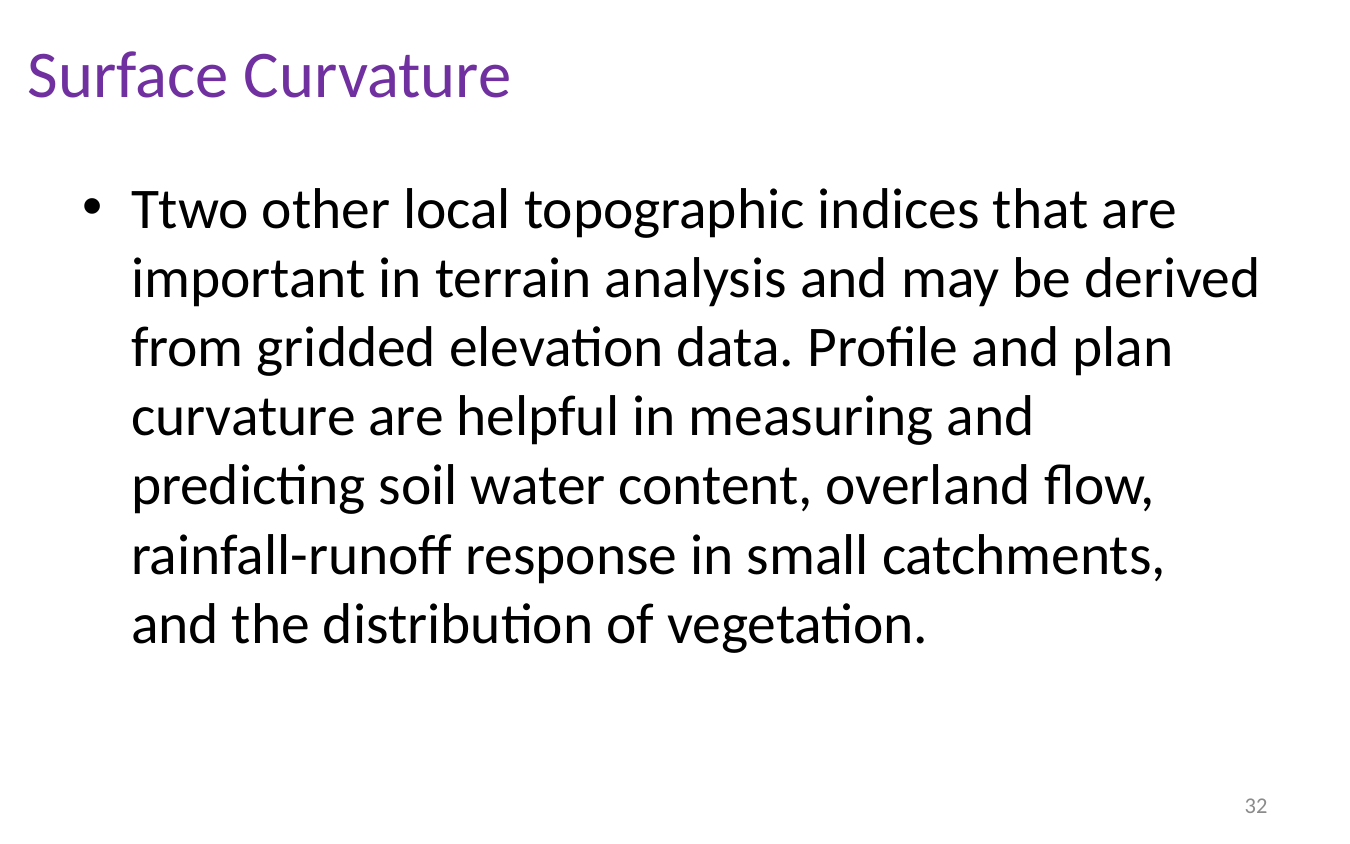

Surface Curvature
Ttwo other local topographic indices that are important in terrain analysis and may be derived from gridded elevation data. Profile and plan curvature are helpful in measuring and predicting soil water content, overland flow, rainfall-runoff response in small catchments, and the distribution of vegetation.
32